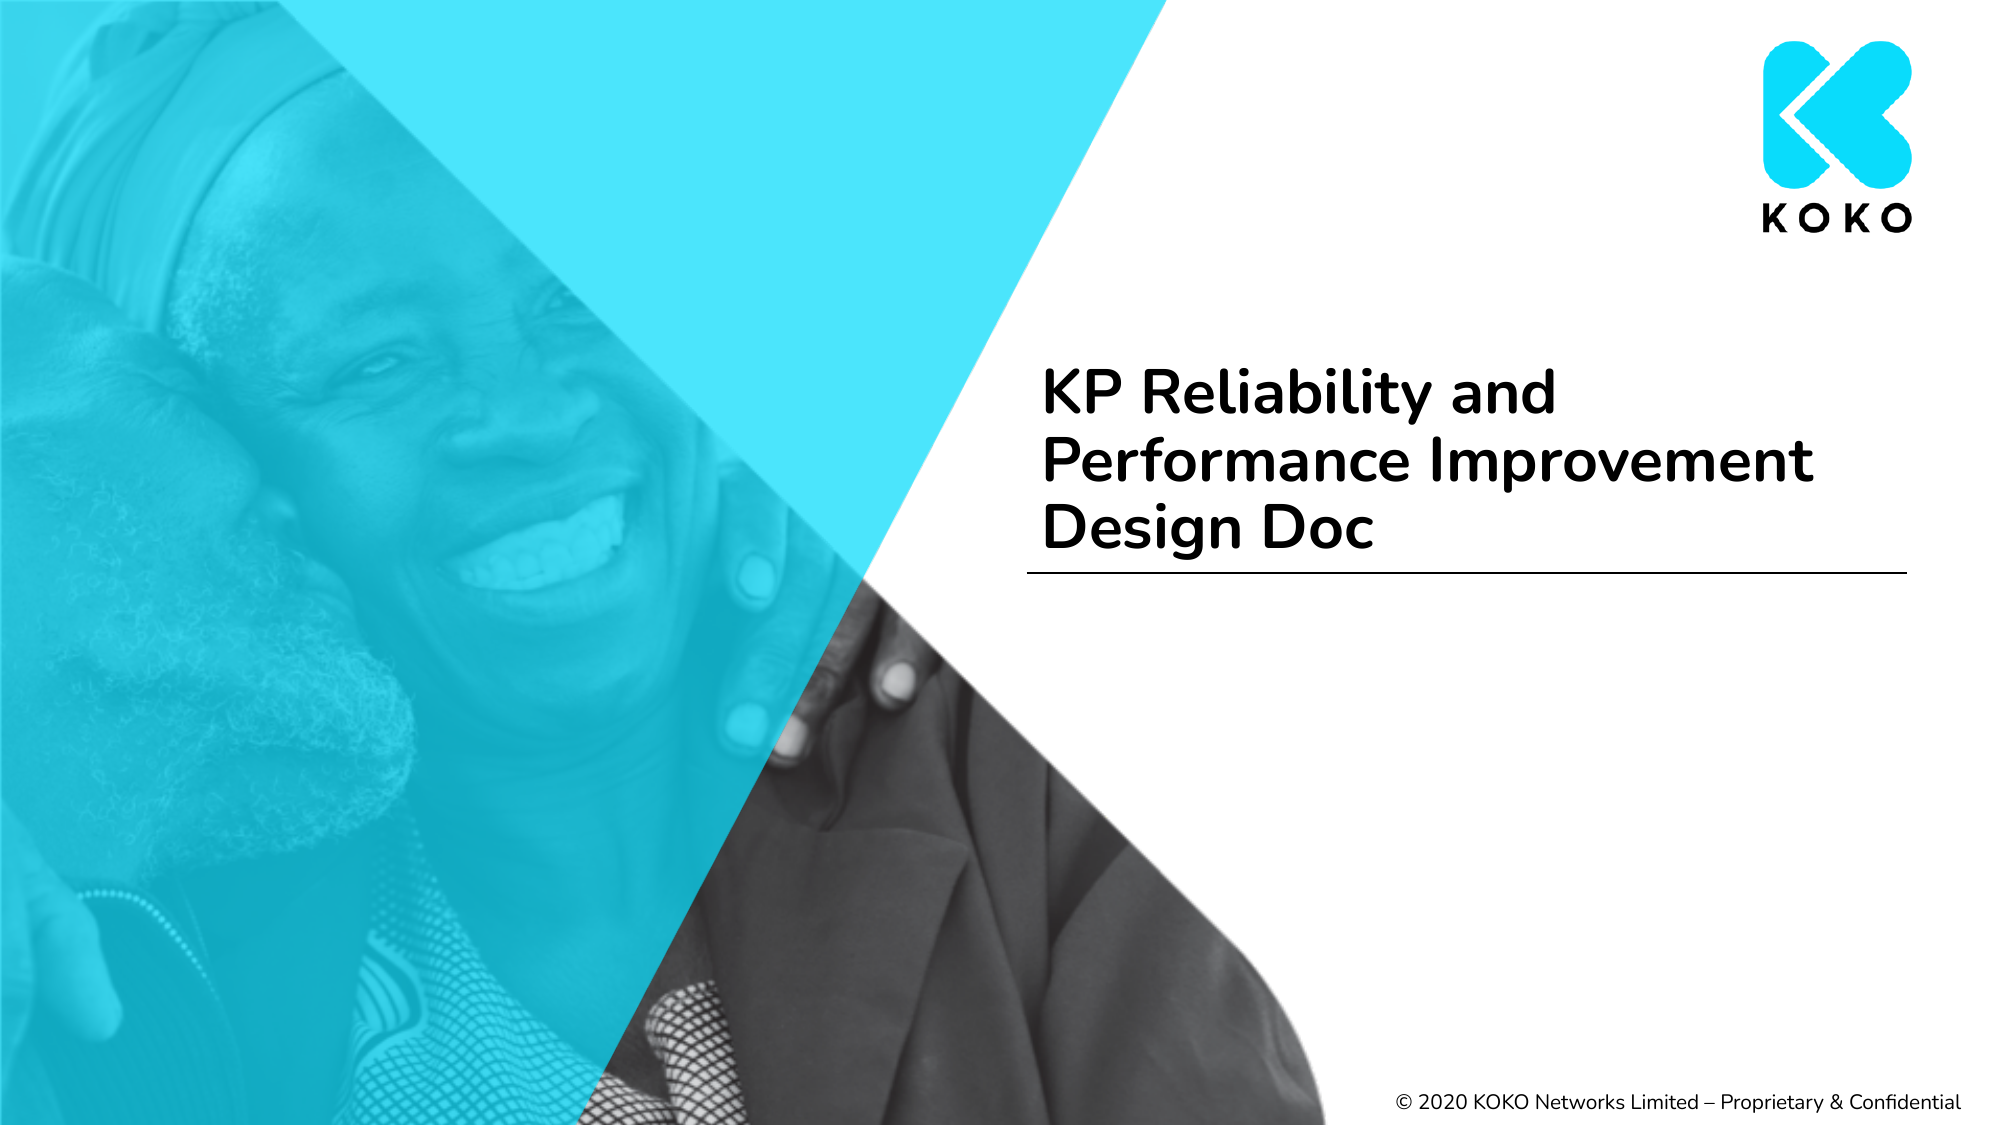

# KP Reliability and Performance Improvement Design Doc